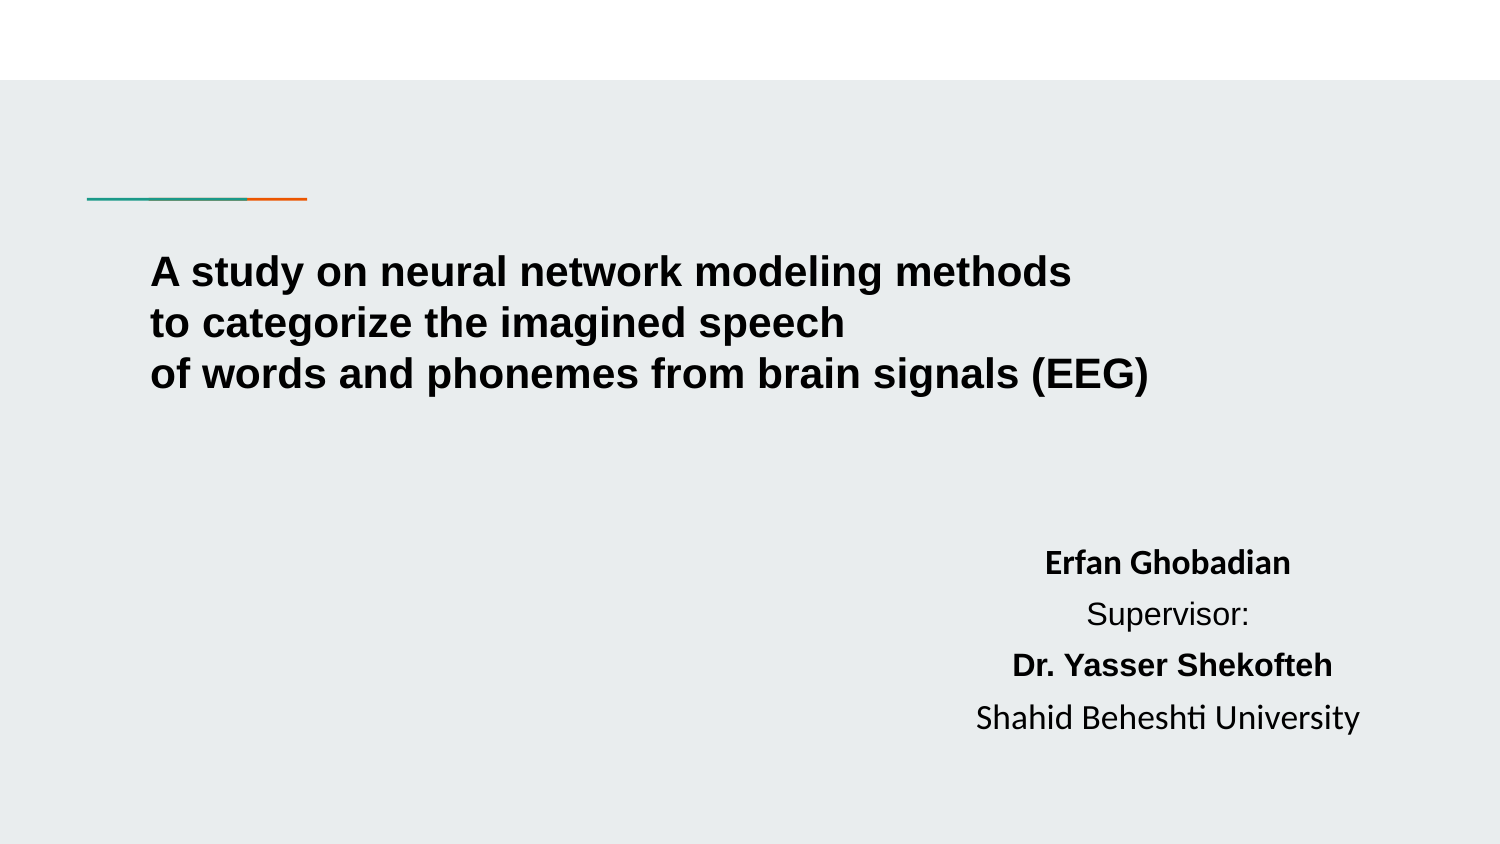

# A study on neural network modeling methods
to categorize the imagined speech
of words and phonemes from brain signals (EEG)
Erfan Ghobadian
Supervisor:
 Dr. Yasser Shekofteh
Shahid Beheshti University